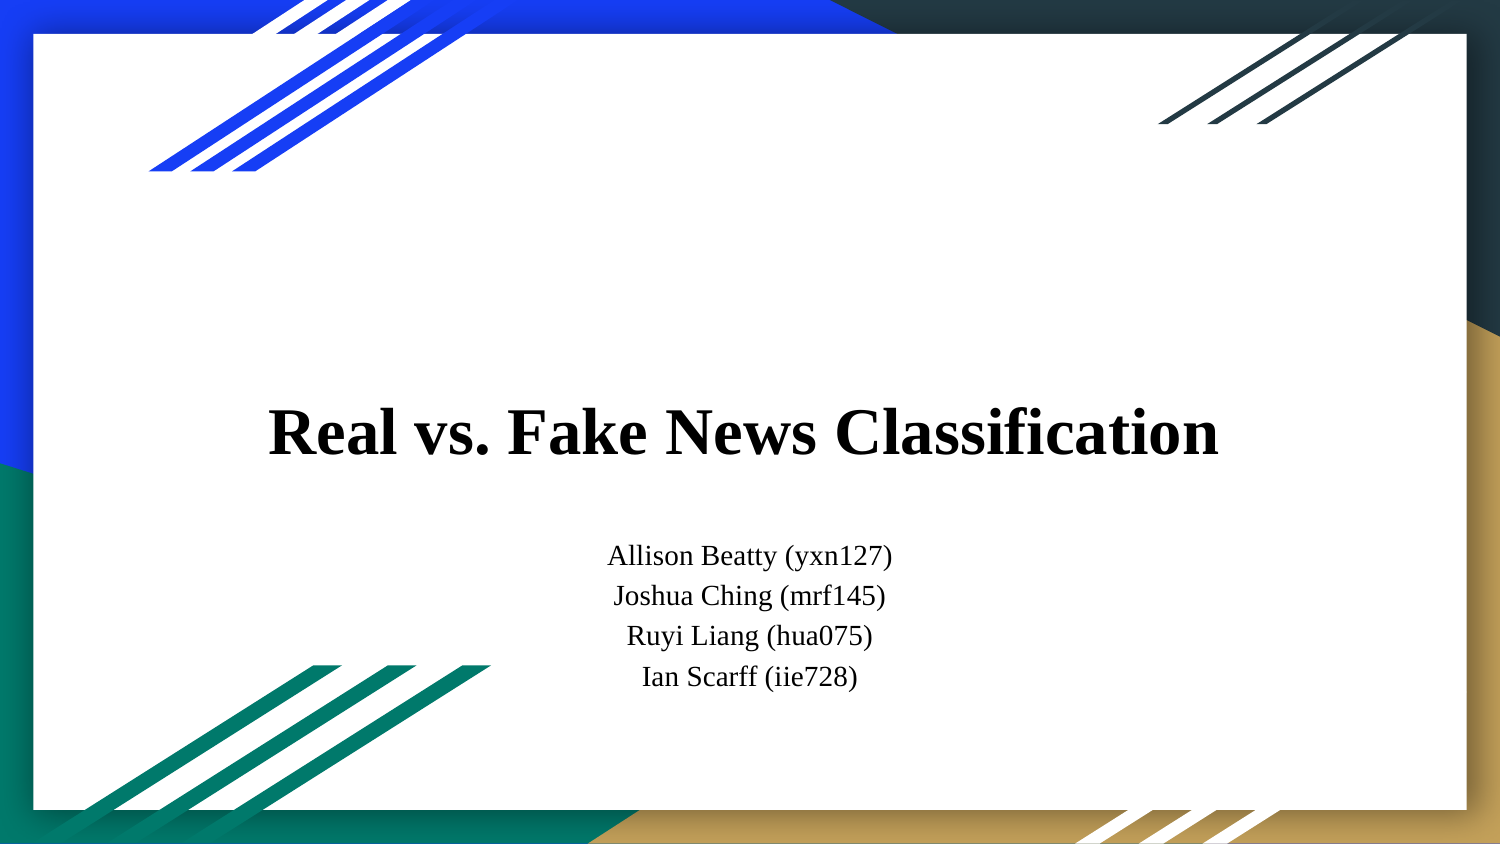

# Real vs. Fake News Classification
Allison Beatty (yxn127)
Joshua Ching (mrf145)
Ruyi Liang (hua075)
Ian Scarff (iie728)